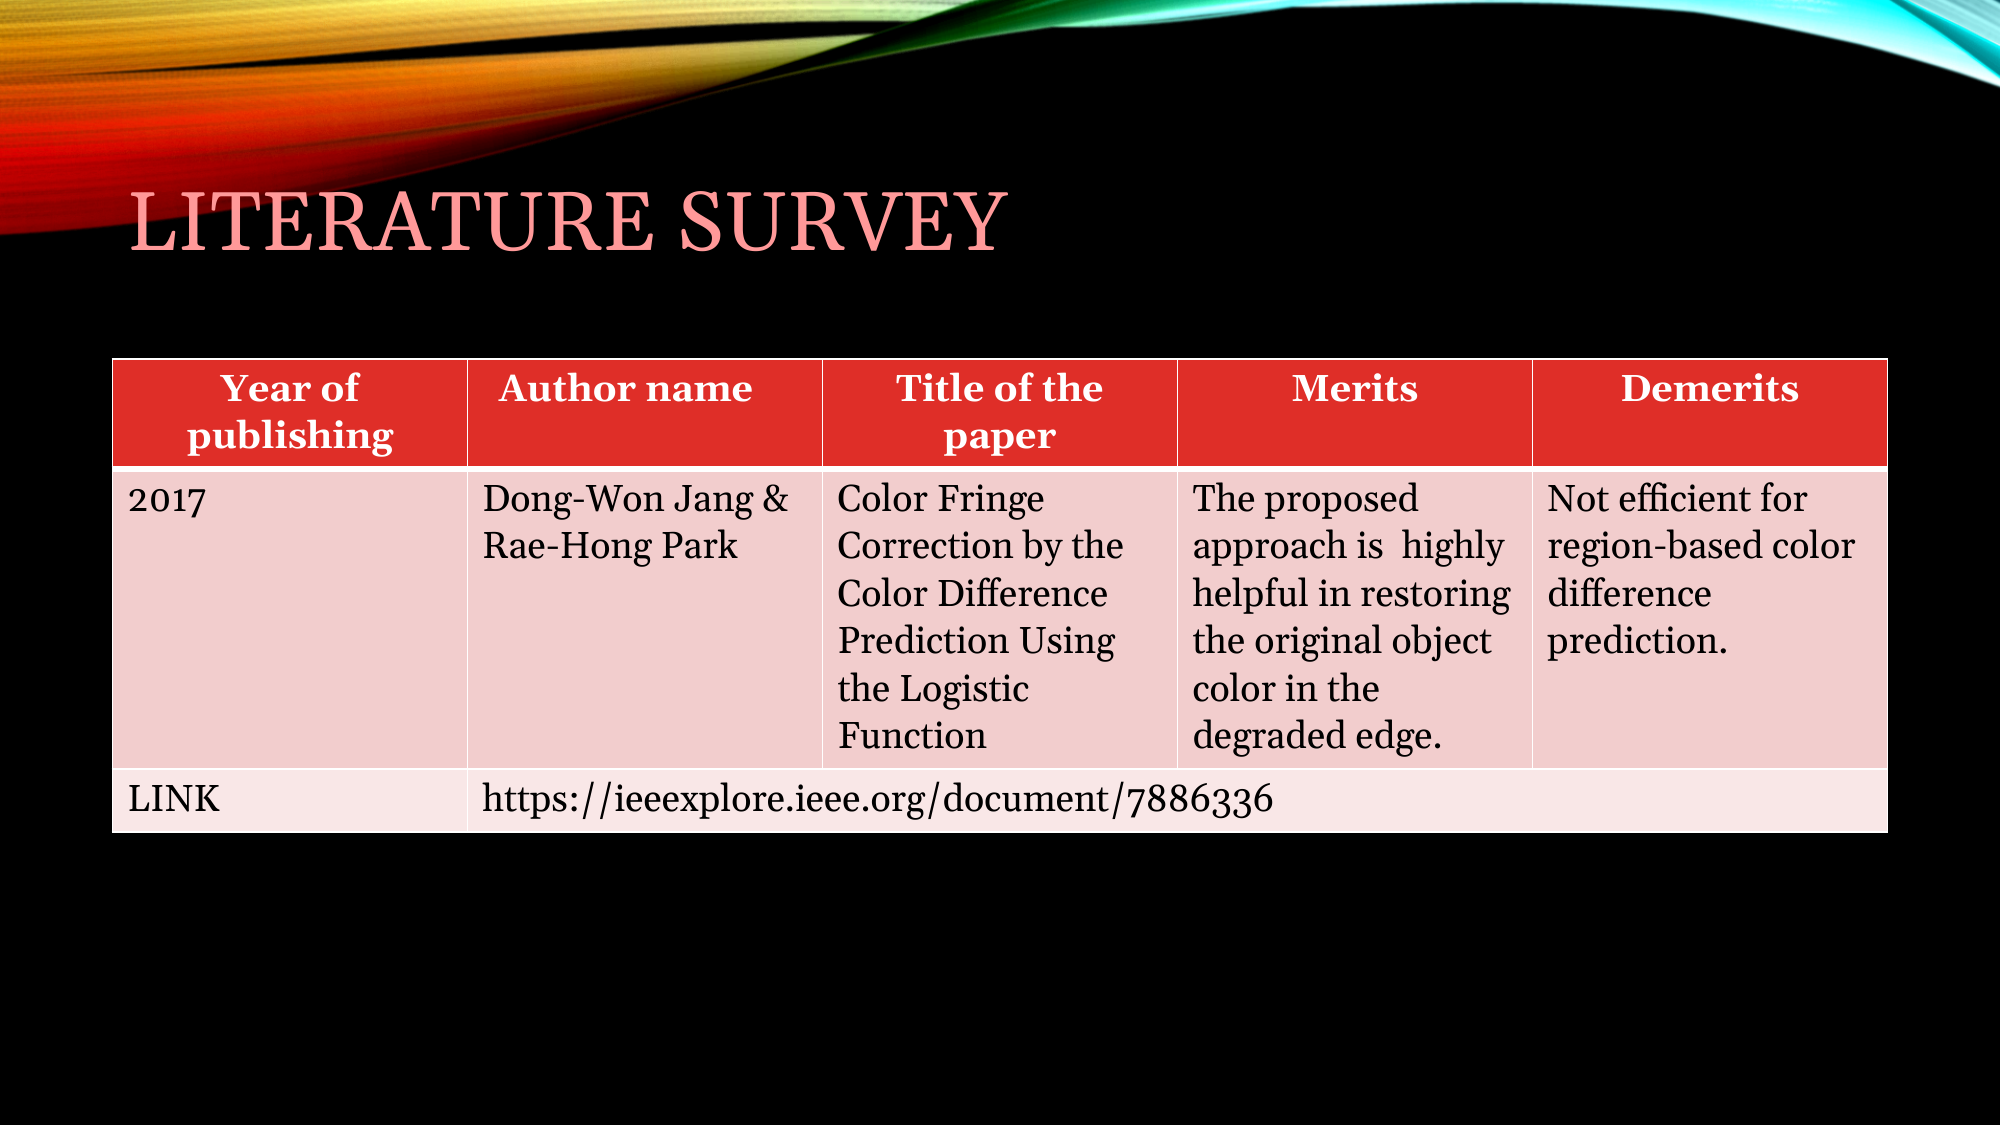

# LITERATURE SURVEY
| Year of publishing | Author name | Title of the paper | Merits | Demerits |
| --- | --- | --- | --- | --- |
| 2017 | Dong-Won Jang & Rae-Hong Park | Color Fringe Correction by the Color Difference Prediction Using the Logistic Function | The proposed approach is highly helpful in restoring the original object color in the degraded edge. | Not efficient for region-based color difference prediction. |
| LINK | https://ieeexplore.ieee.org/document/7886336 |  |  |  |